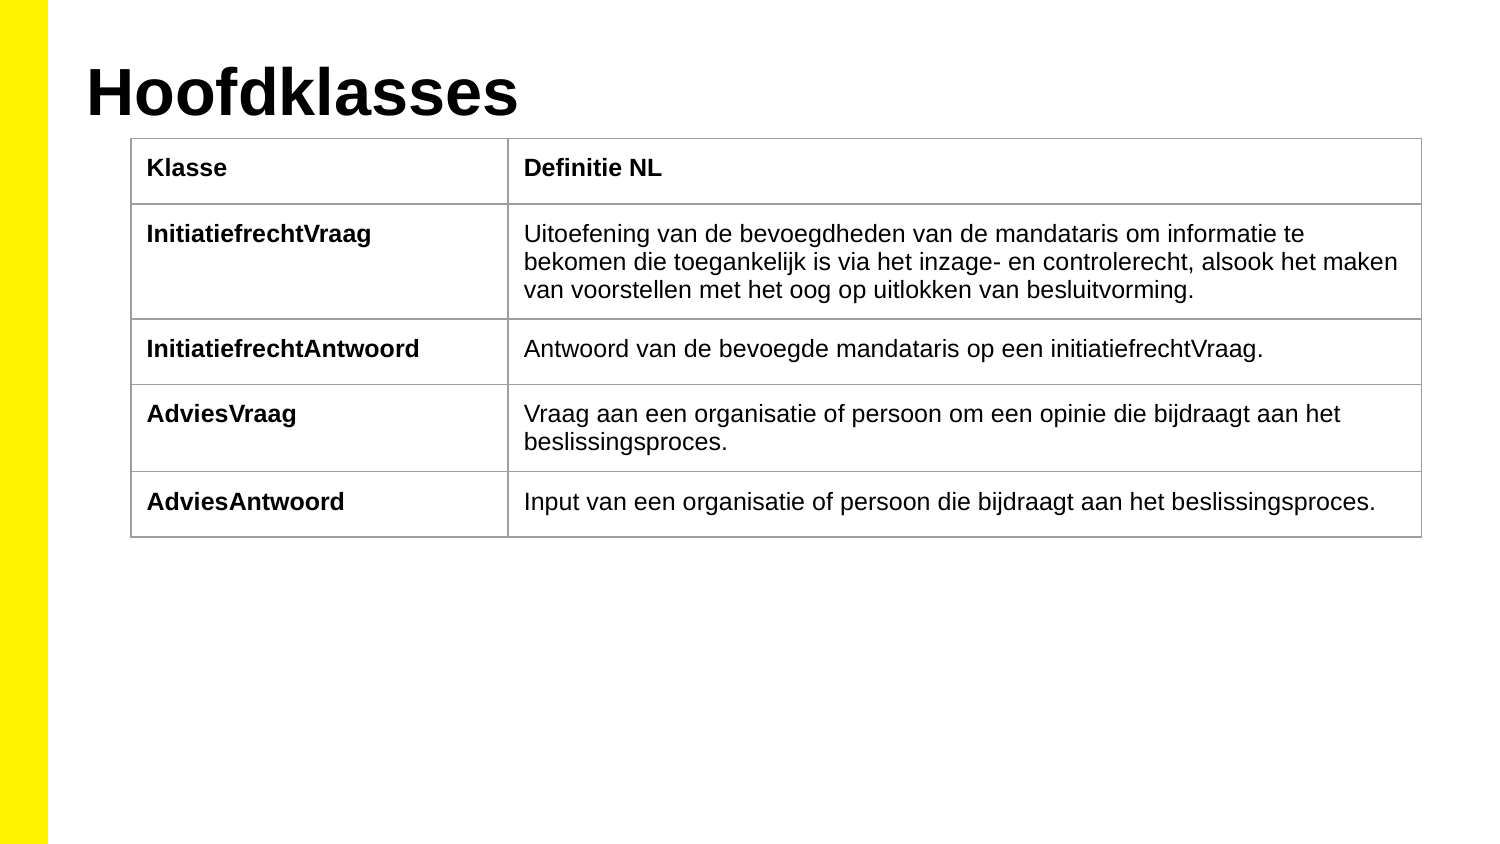

# Hoofdklasses
| Klasse | Definitie NL |
| --- | --- |
| InitiatiefrechtVraag | Uitoefening van de bevoegdheden van de mandataris om informatie te bekomen die toegankelijk is via het inzage- en controlerecht, alsook het maken van voorstellen met het oog op uitlokken van besluitvorming. |
| InitiatiefrechtAntwoord | Antwoord van de bevoegde mandataris op een initiatiefrechtVraag. |
| AdviesVraag | Vraag aan een organisatie of persoon om een opinie die bijdraagt aan het beslissingsproces. |
| AdviesAntwoord | Input van een organisatie of persoon die bijdraagt aan het beslissingsproces. |